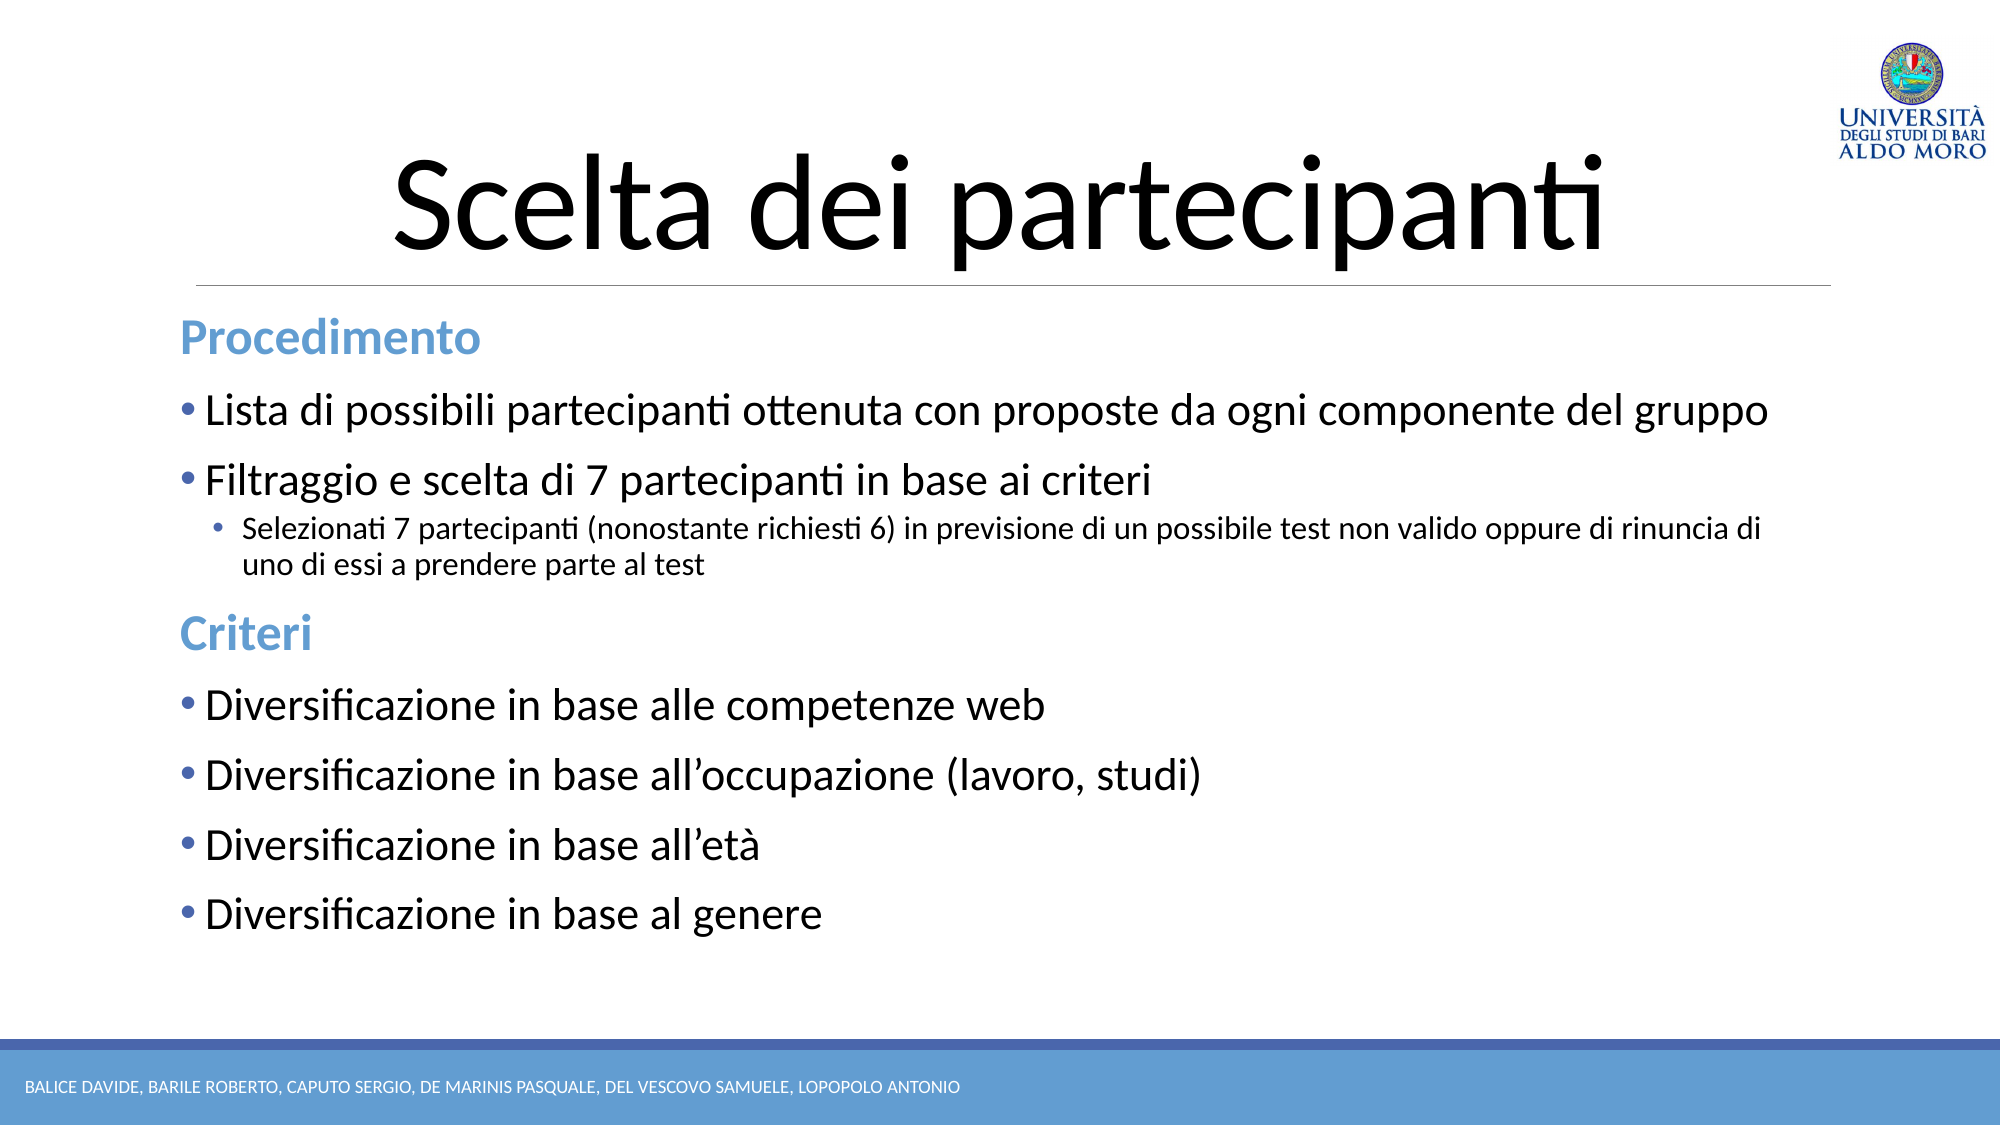

# Scelta dei partecipanti
Procedimento
 Lista di possibili partecipanti ottenuta con proposte da ogni componente del gruppo
 Filtraggio e scelta di 7 partecipanti in base ai criteri
Selezionati 7 partecipanti (nonostante richiesti 6) in previsione di un possibile test non valido oppure di rinuncia di uno di essi a prendere parte al test
Criteri
 Diversificazione in base alle competenze web
 Diversificazione in base all’occupazione (lavoro, studi)
 Diversificazione in base all’età
 Diversificazione in base al genere

Balice davide, barile roberto, caputo sergio, de marinis pasquale, del vescovo samuele, lopopolo antonio